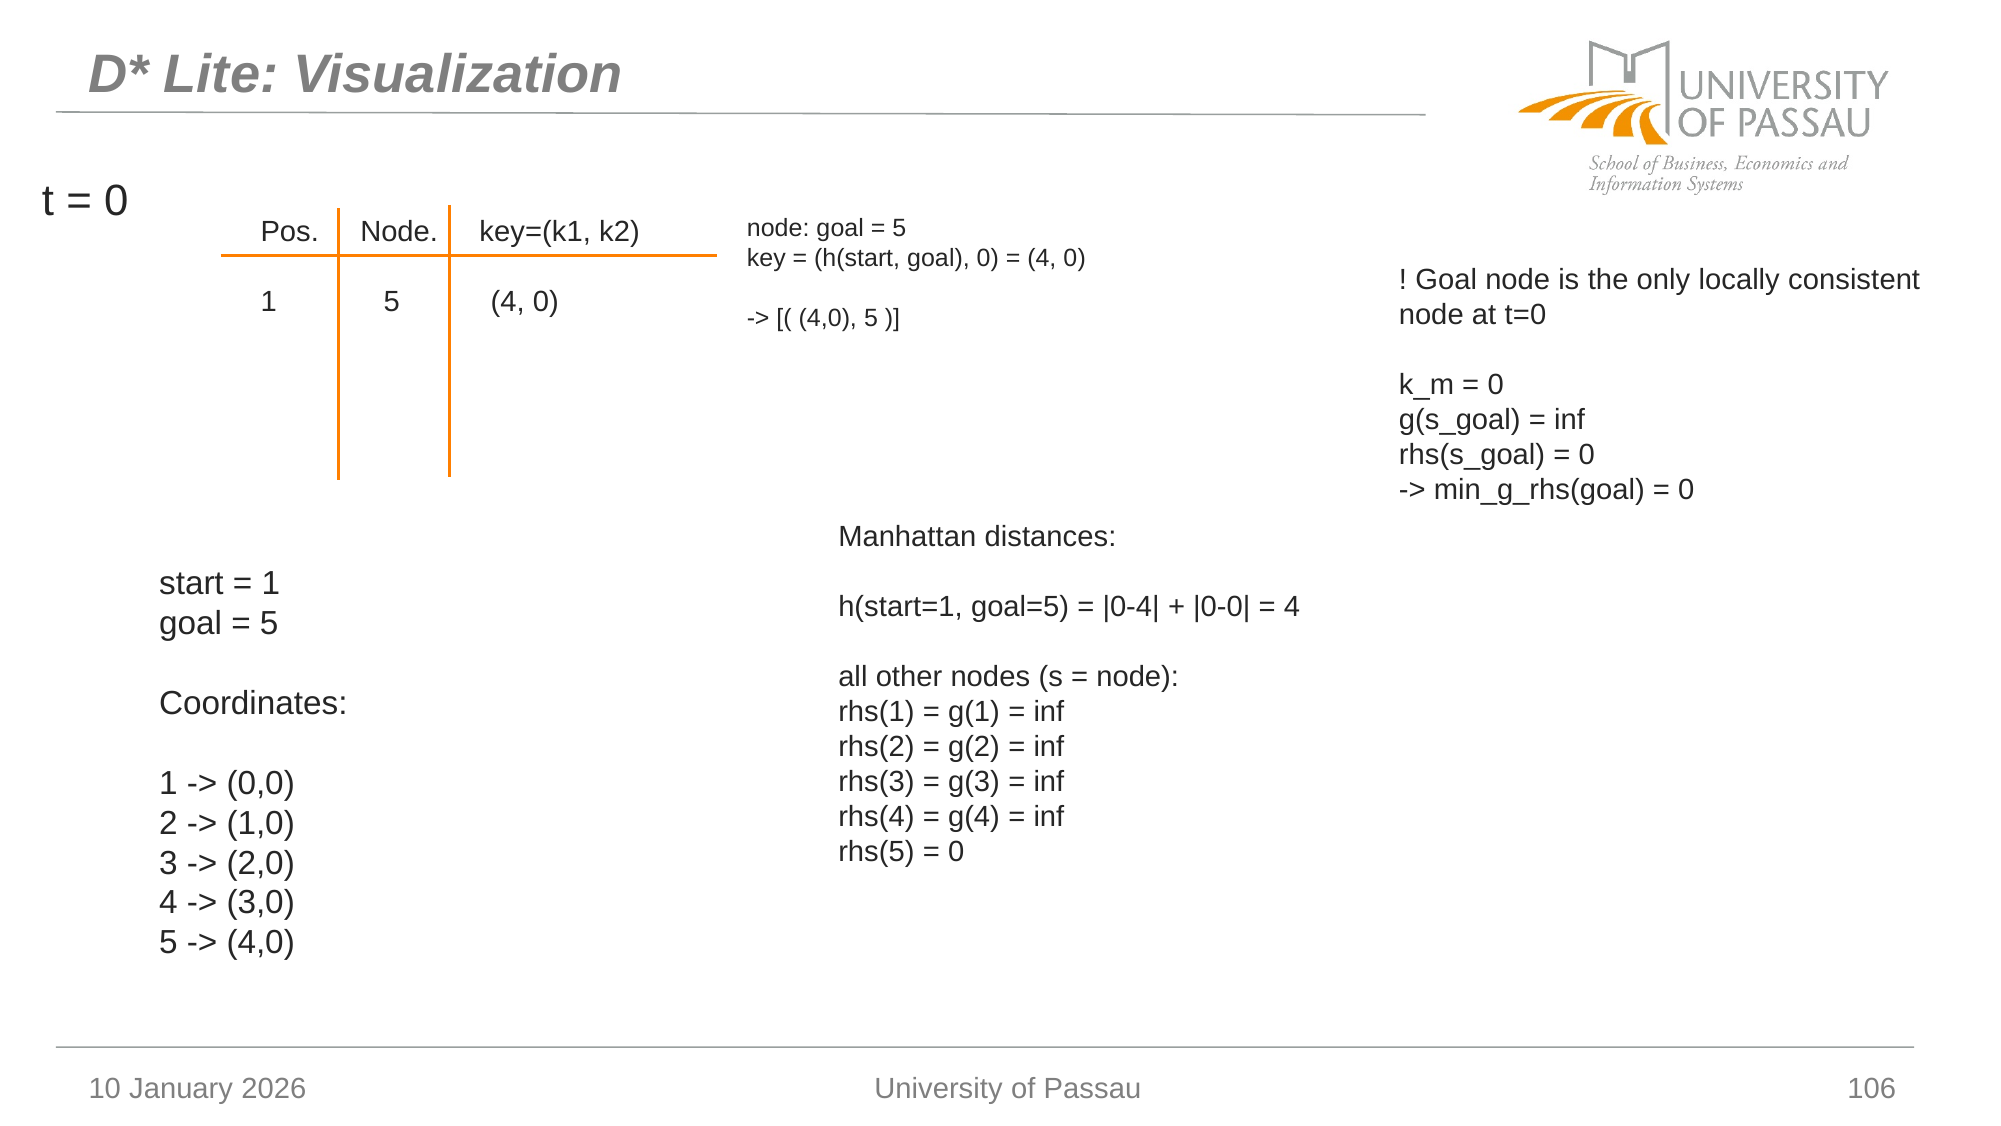

# D* Lite: Visualization
t = 0
node: goal = 5
key = (h(start, goal), 0) = (4, 0)

-> [( (4,0), 5 )]
Pos.     Node.     key=(k1, k2)

1             5           (4, 0)
! Goal node is the only locally consistent node at t=0

k_m = 0
g(s_goal) = inf
rhs(s_goal) = 0
-> min_g_rhs(goal) = 0
Manhattan distances:

h(start=1, goal=5) = |0-4| + |0-0| = 4

all other nodes (s = node):
rhs(1) = g(1) = inf
rhs(2) = g(2) = inf
rhs(3) = g(3) = inf
rhs(4) = g(4) = inf
rhs(5) = 0

start = 1
goal = 5

Coordinates:

1 -> (0,0)
2 -> (1,0)
3 -> (2,0)
4 -> (3,0)
5 -> (4,0)
10 January 2026
University of Passau
106